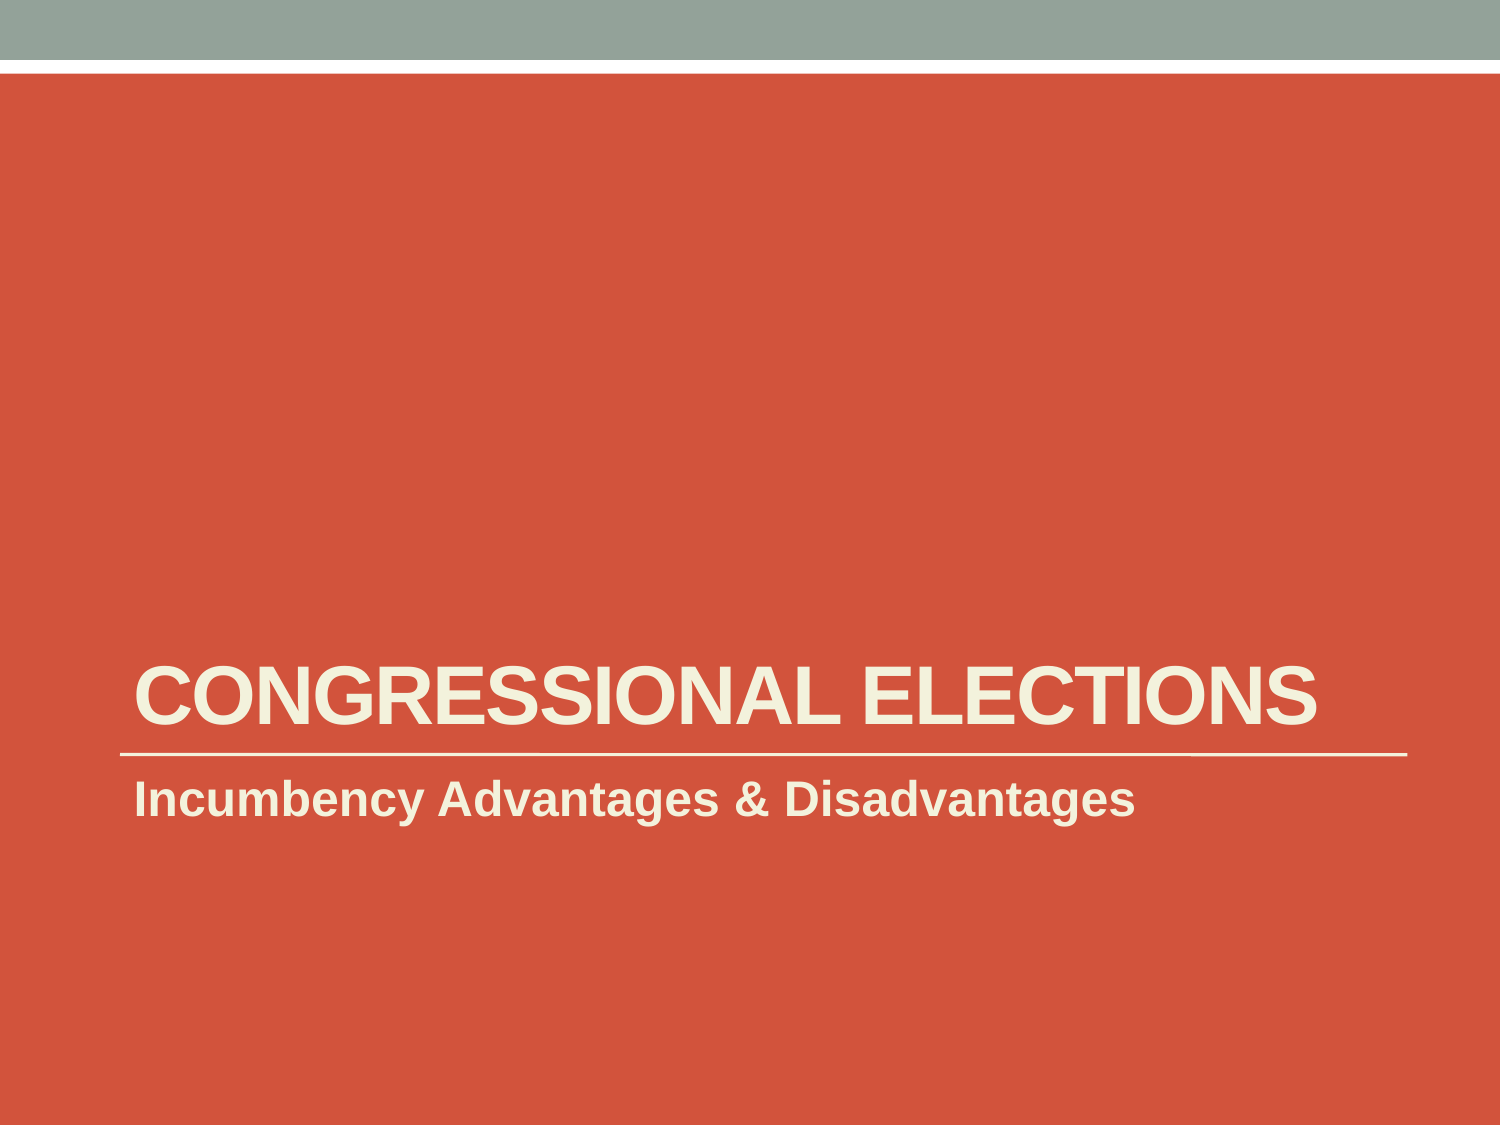

# Congressional Elections
Incumbency Advantages & Disadvantages